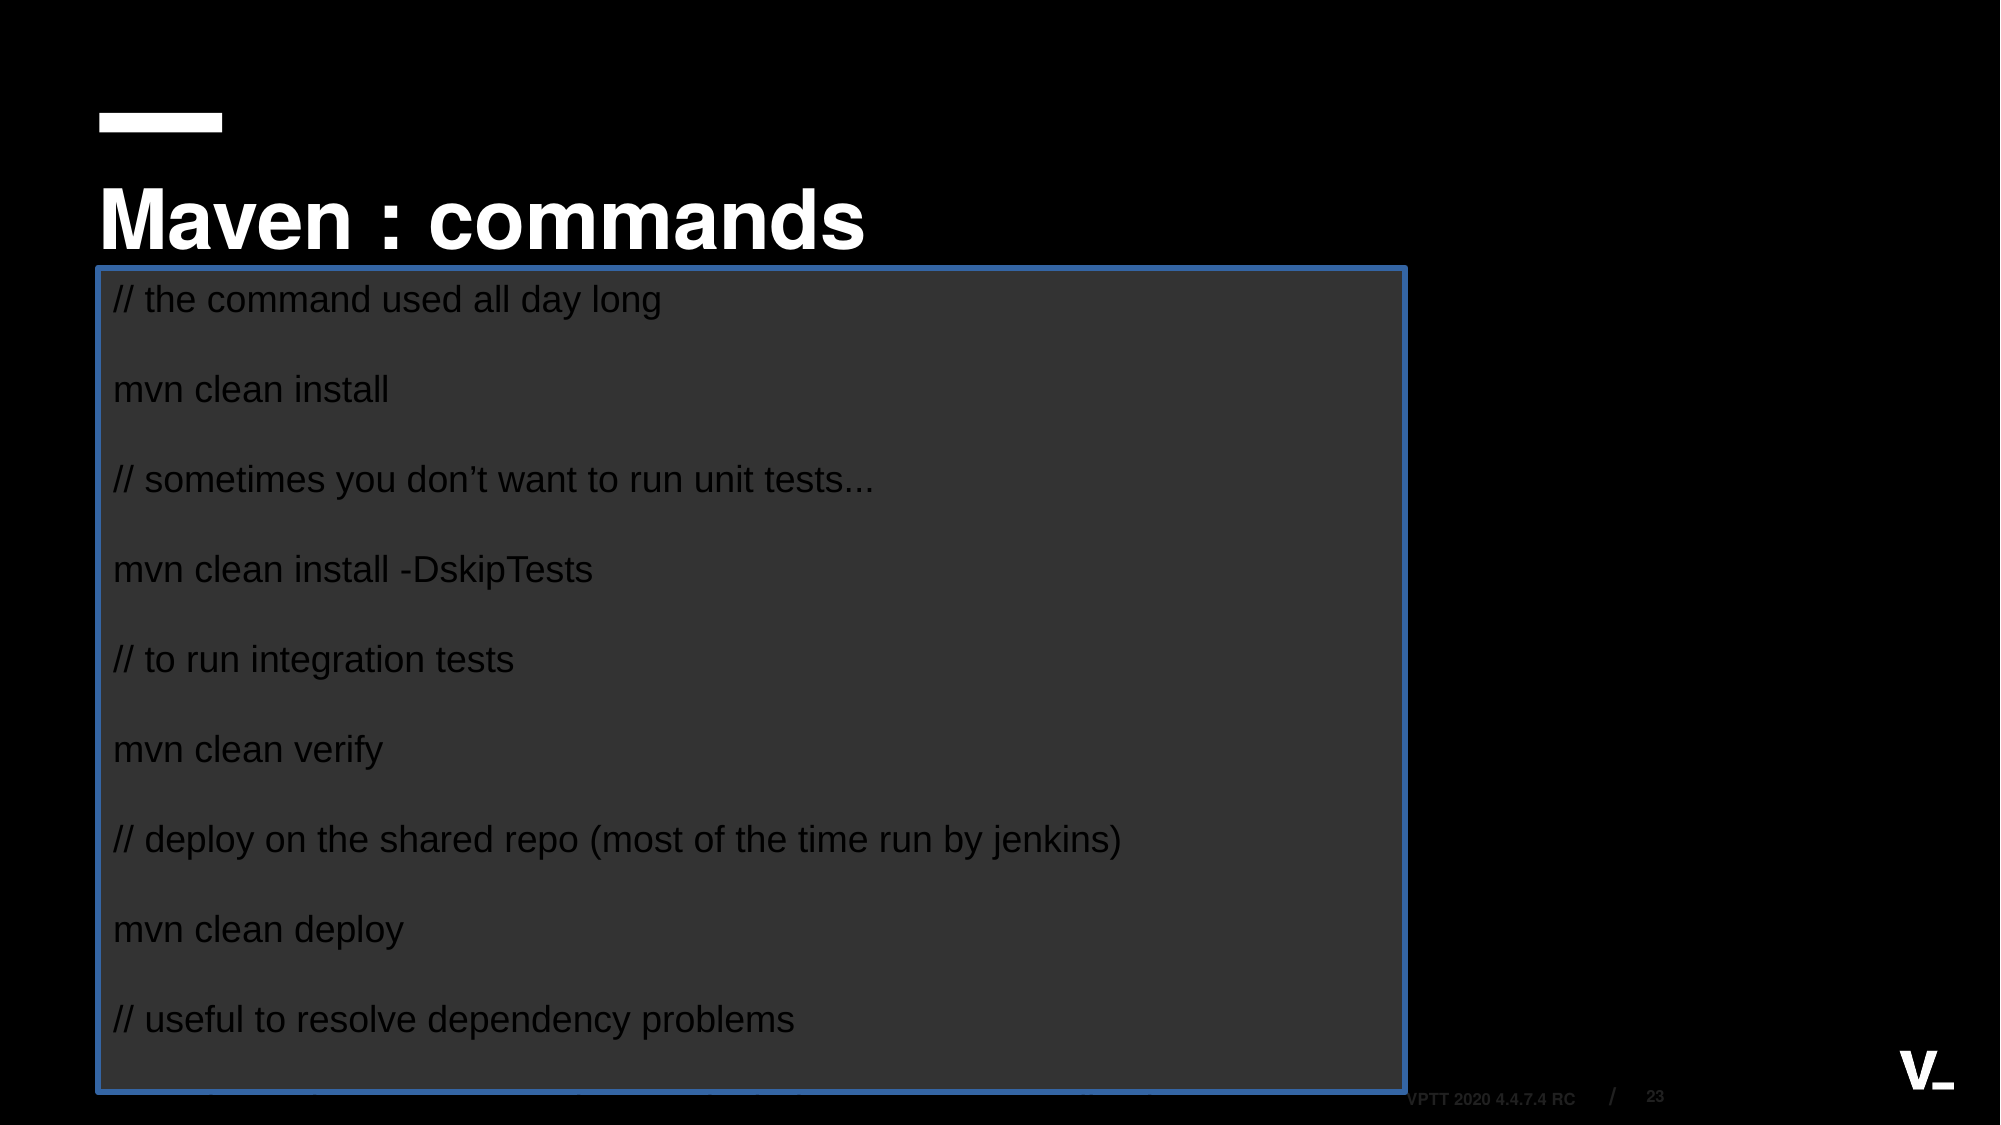

Maven : commands
// the command used all day long

mvn clean install

// sometimes you don’t want to run unit tests...

mvn clean install -DskipTests

// to run integration tests

mvn clean verify

// deploy on the shared repo (most of the time run by jenkins)

mvn clean deploy

// useful to resolve dependency problems

mvn dependency:tree -Dverbose -Dincludes=commons-collections

23
VPTT 2020 4.4.7.4 RC       /